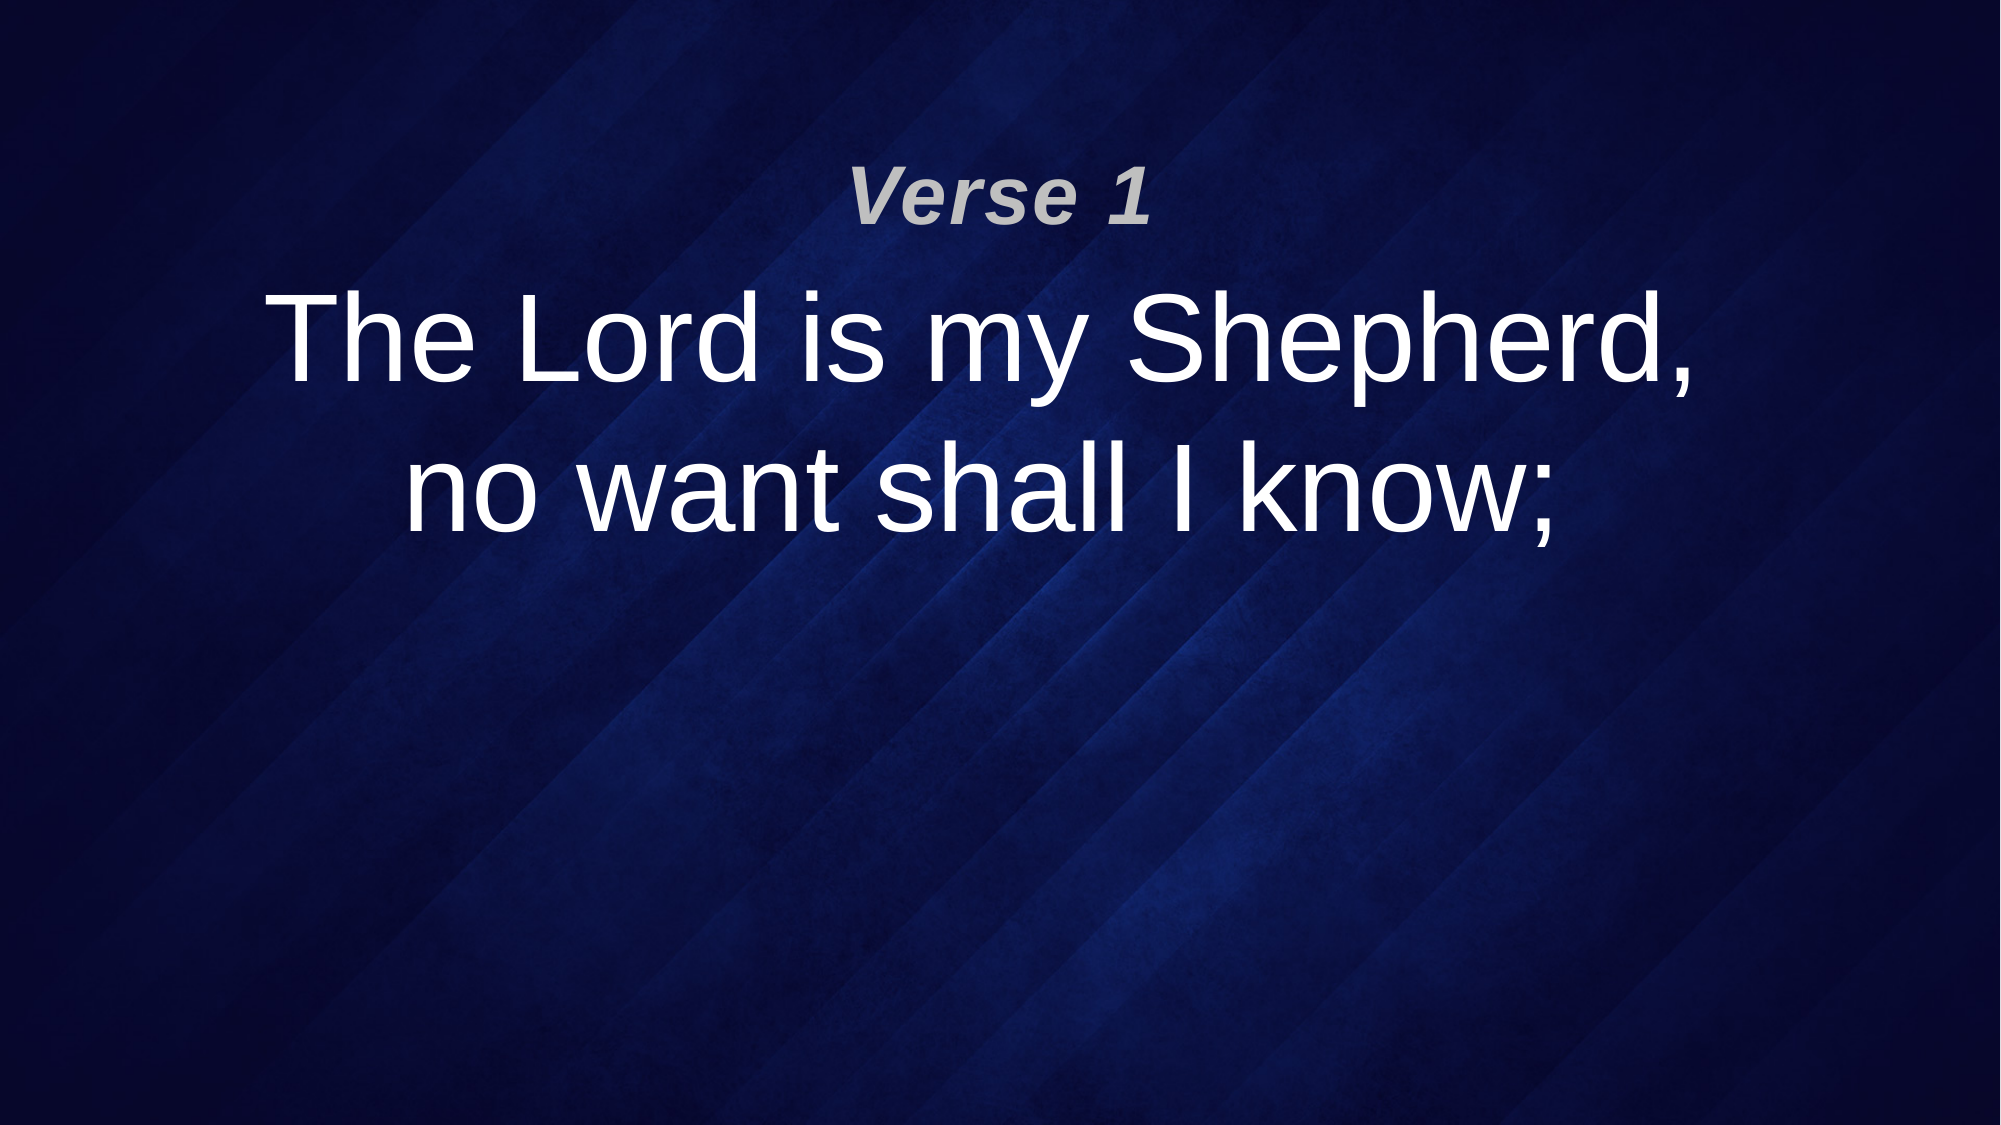

Verse 1
# The Lord is my Shepherd, no want shall I know;